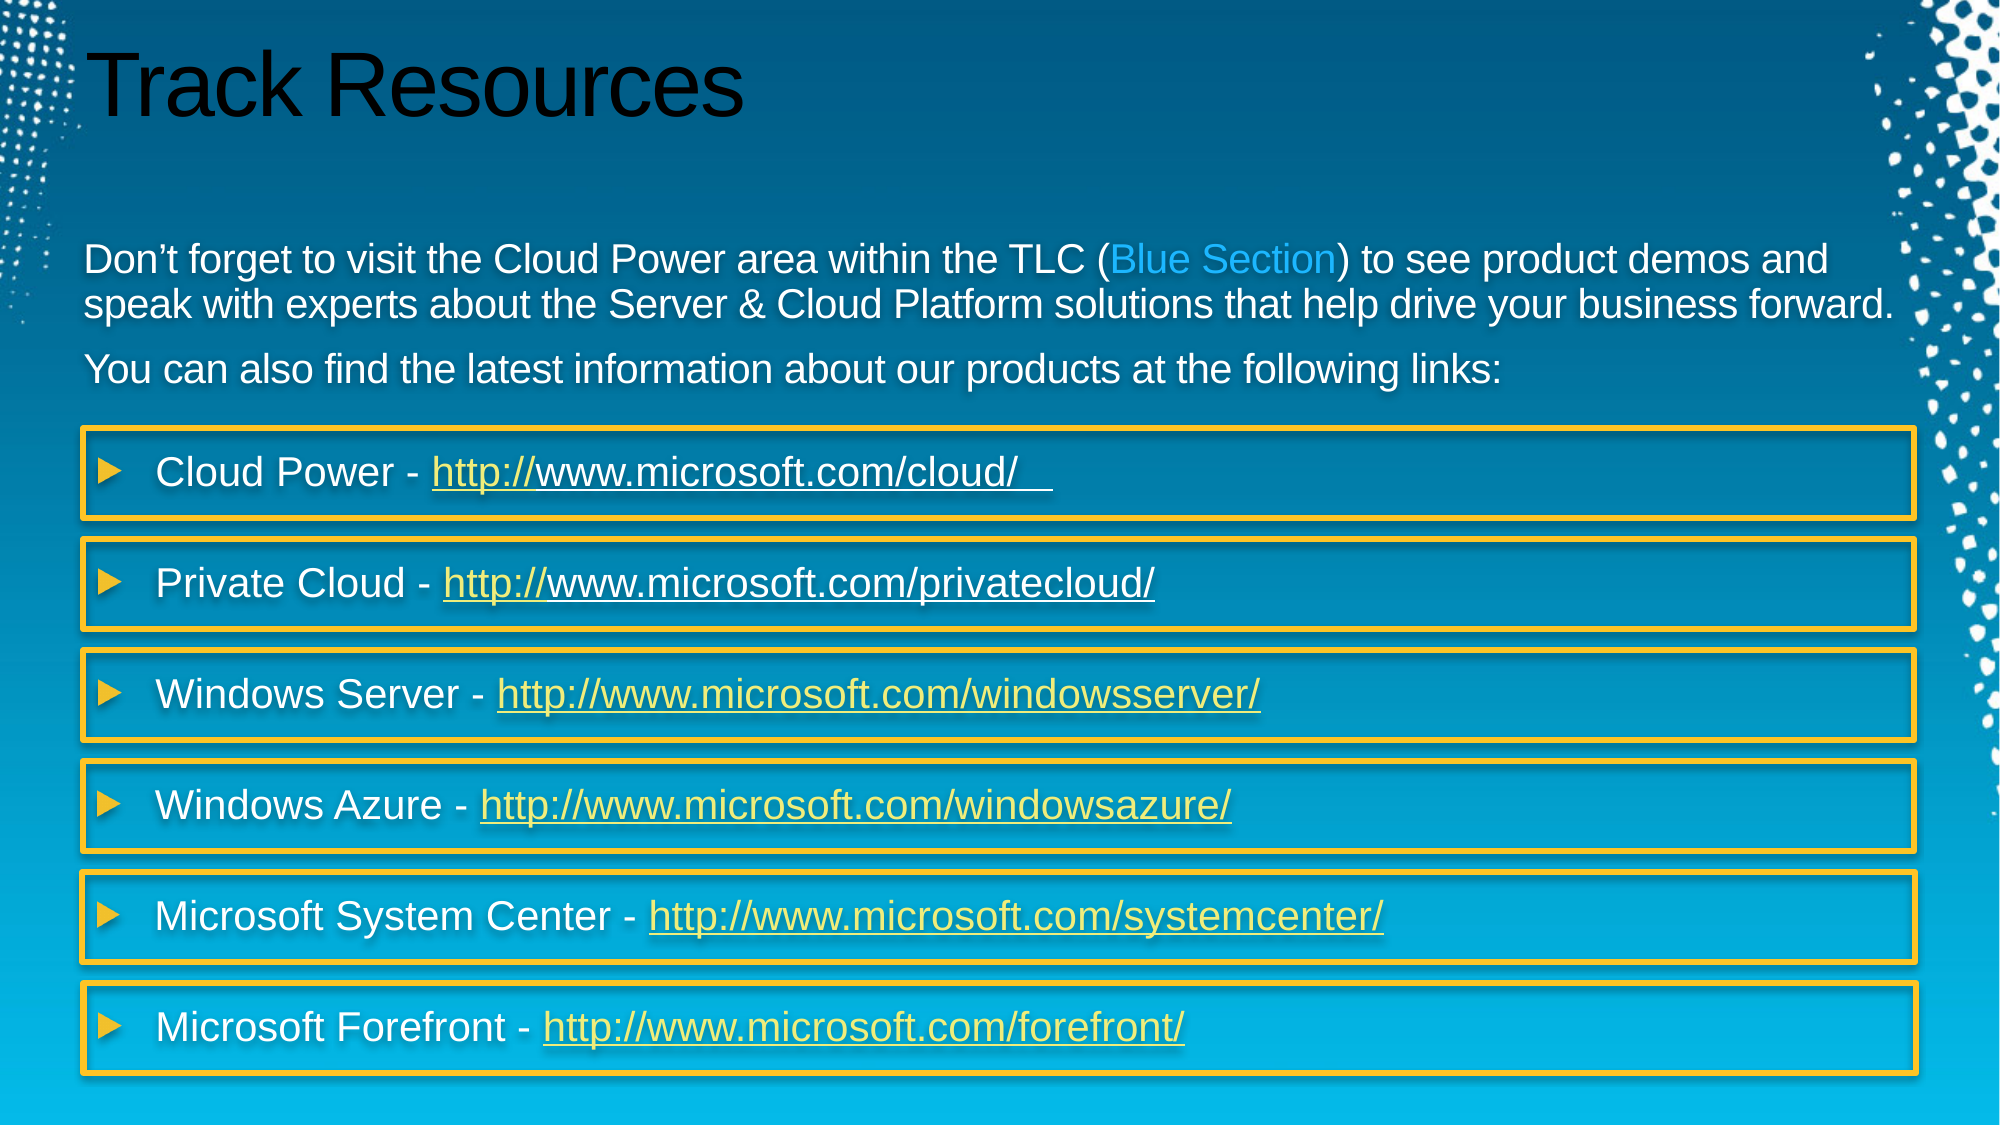

# Track Resources
Don’t forget to visit the Cloud Power area within the TLC (Blue Section) to see product demos and speak with experts about the Server & Cloud Platform solutions that help drive your business forward.
You can also find the latest information about our products at the following links:
Cloud Power - http://www.microsoft.com/cloud/
Private Cloud - http://www.microsoft.com/privatecloud/
Windows Server - http://www.microsoft.com/windowsserver/
Windows Azure - http://www.microsoft.com/windowsazure/
Microsoft System Center - http://www.microsoft.com/systemcenter/
Microsoft Forefront - http://www.microsoft.com/forefront/